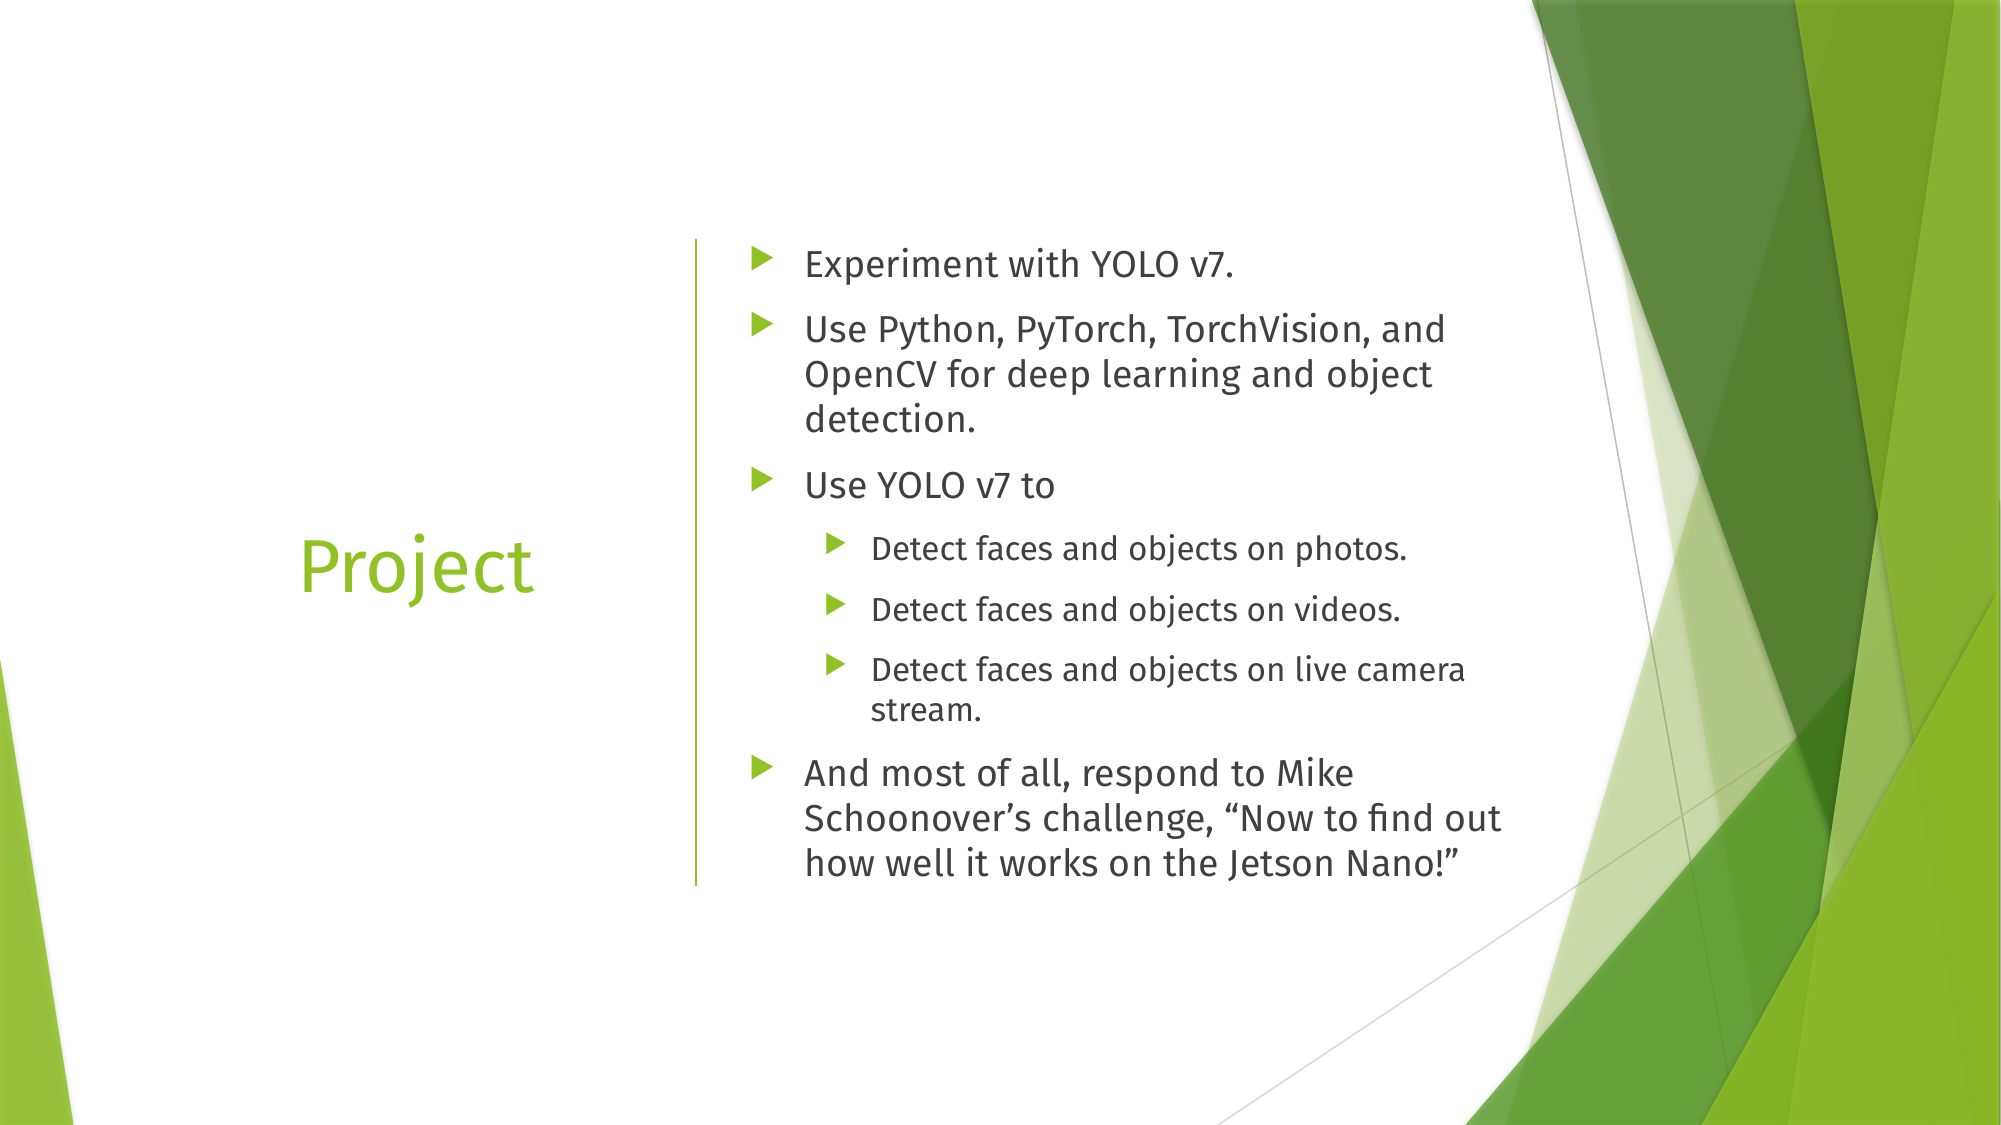

# Project
Experiment with YOLO v7.
Use Python, PyTorch, TorchVision, and OpenCV for deep learning and object detection.
Use YOLO v7 to
Detect faces and objects on photos.
Detect faces and objects on videos.
Detect faces and objects on live camera stream.
And most of all, respond to Mike Schoonover’s challenge, “Now to find out how well it works on the Jetson Nano!”